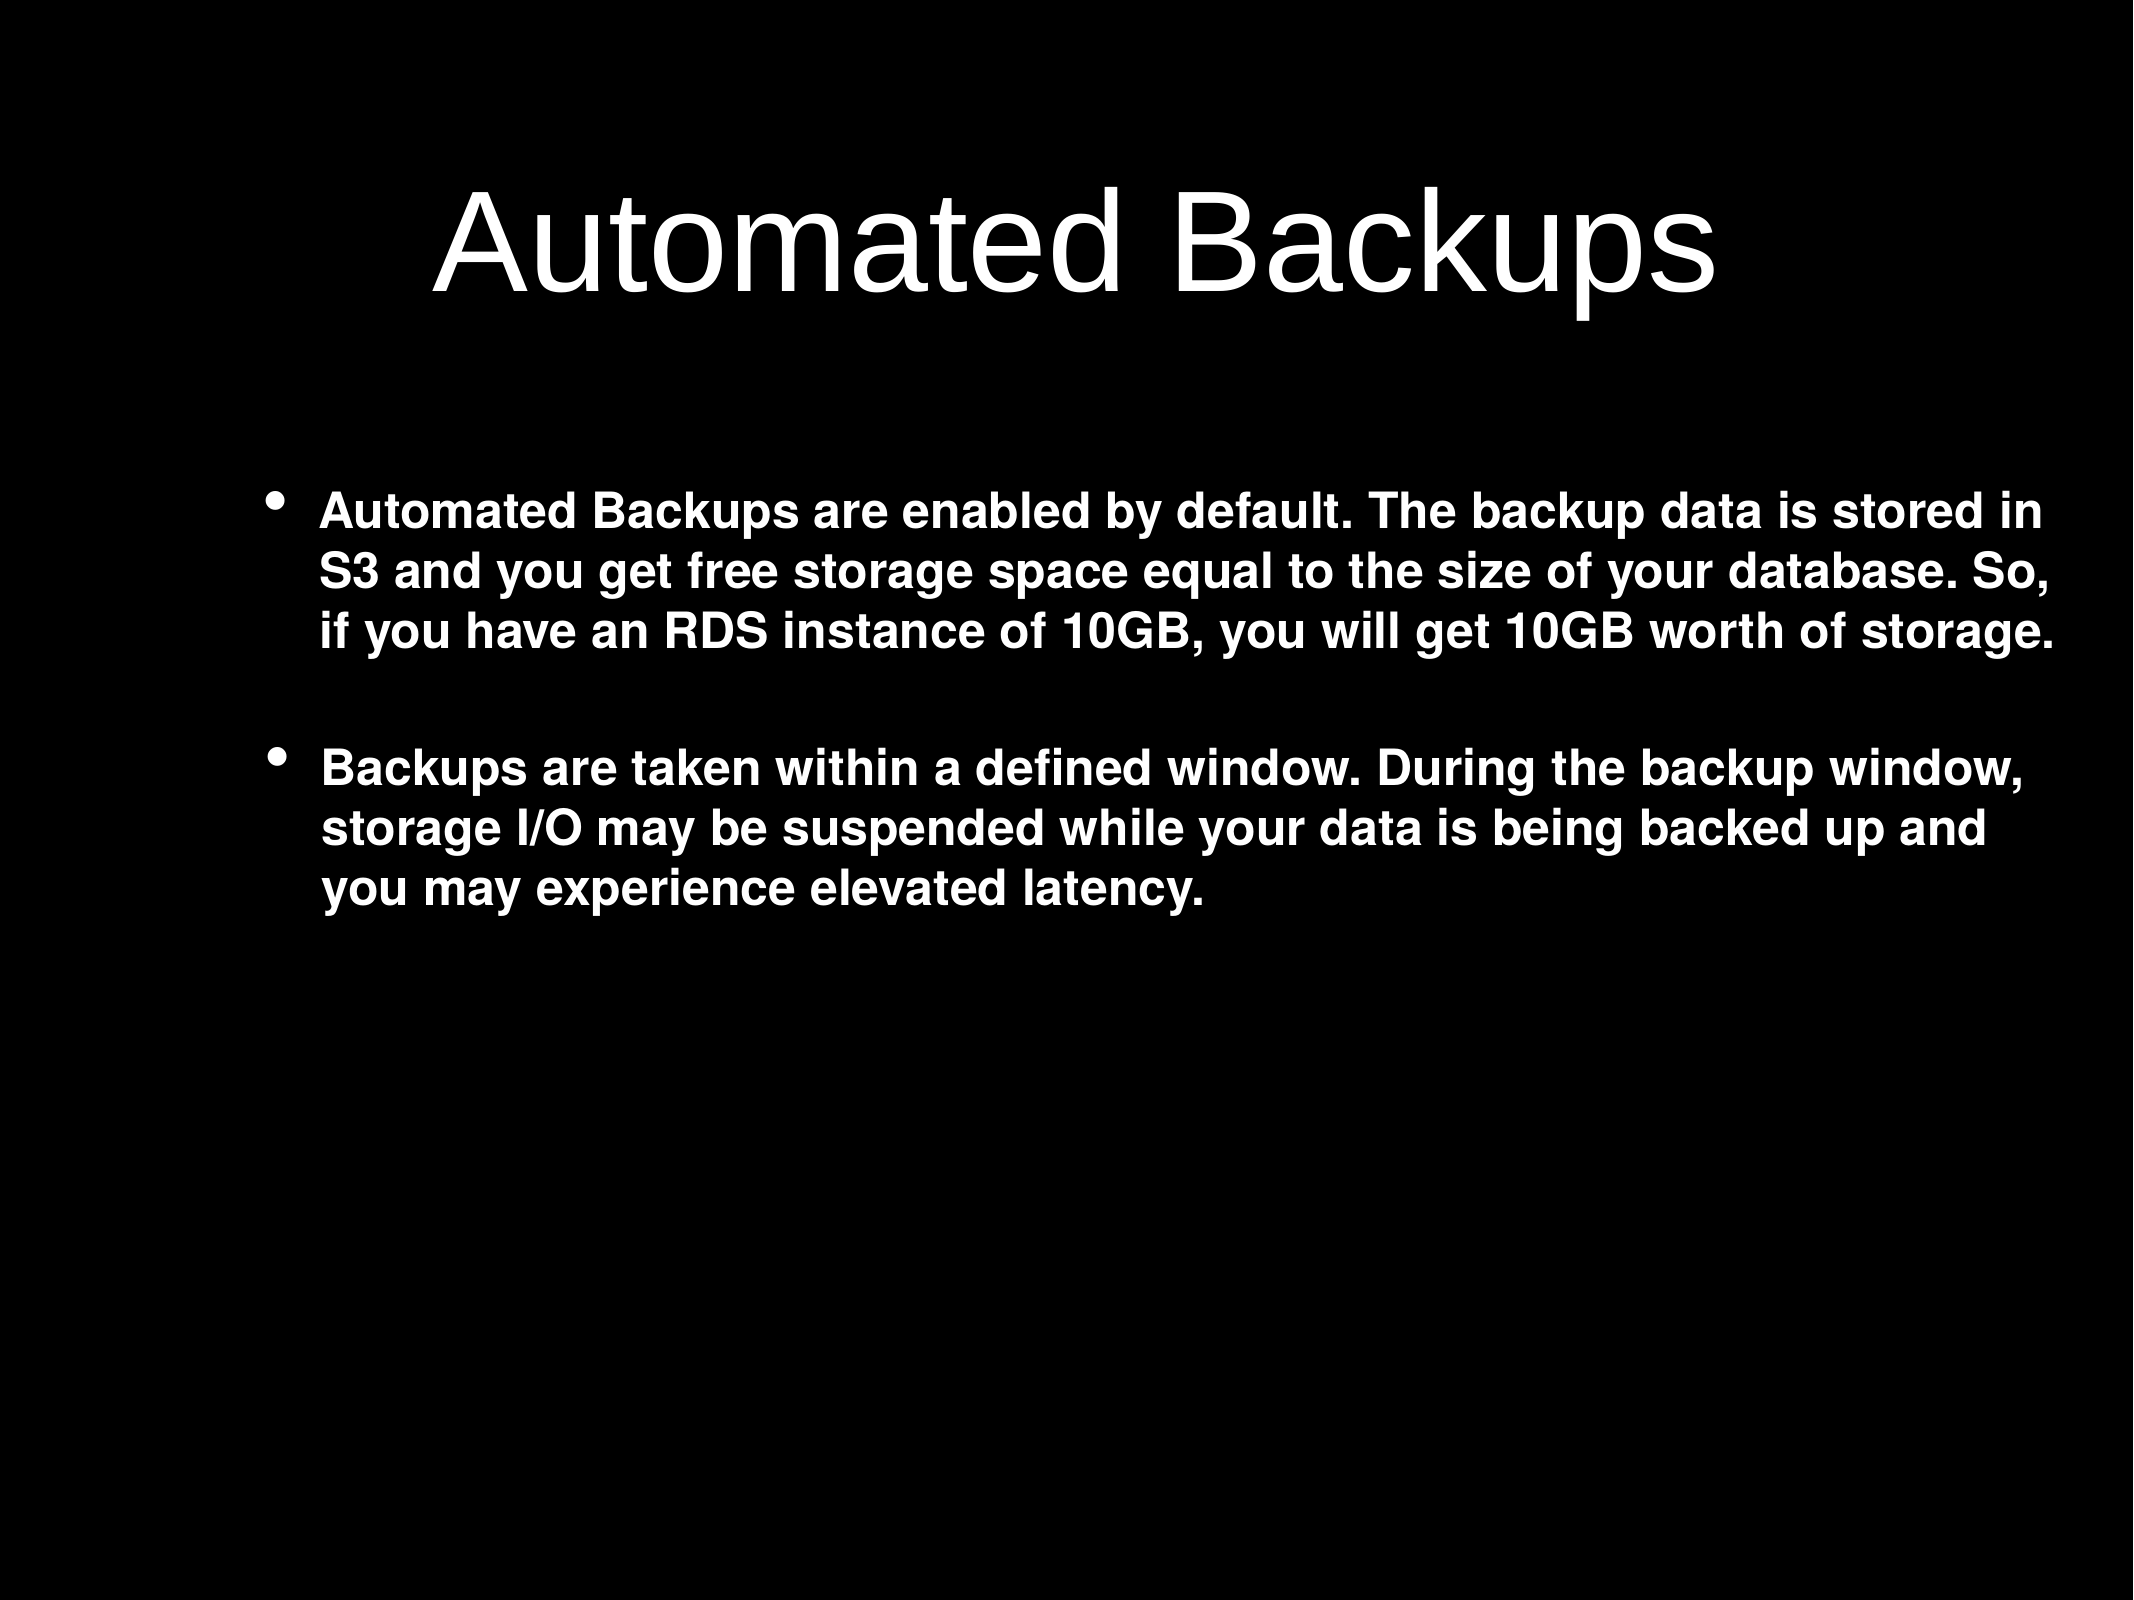

Automated Backups
Automated Backups are enabled by default. The backup data is stored in
    S3 and you get free storage space equal to the size of your database. So,
    if you have an RDS instance of 10GB, you will get 10GB worth of storage.
Backups are taken within a defined window. During the backup window,
    storage I/O may be suspended while your data is being backed up and
    you may experience elevated latency.